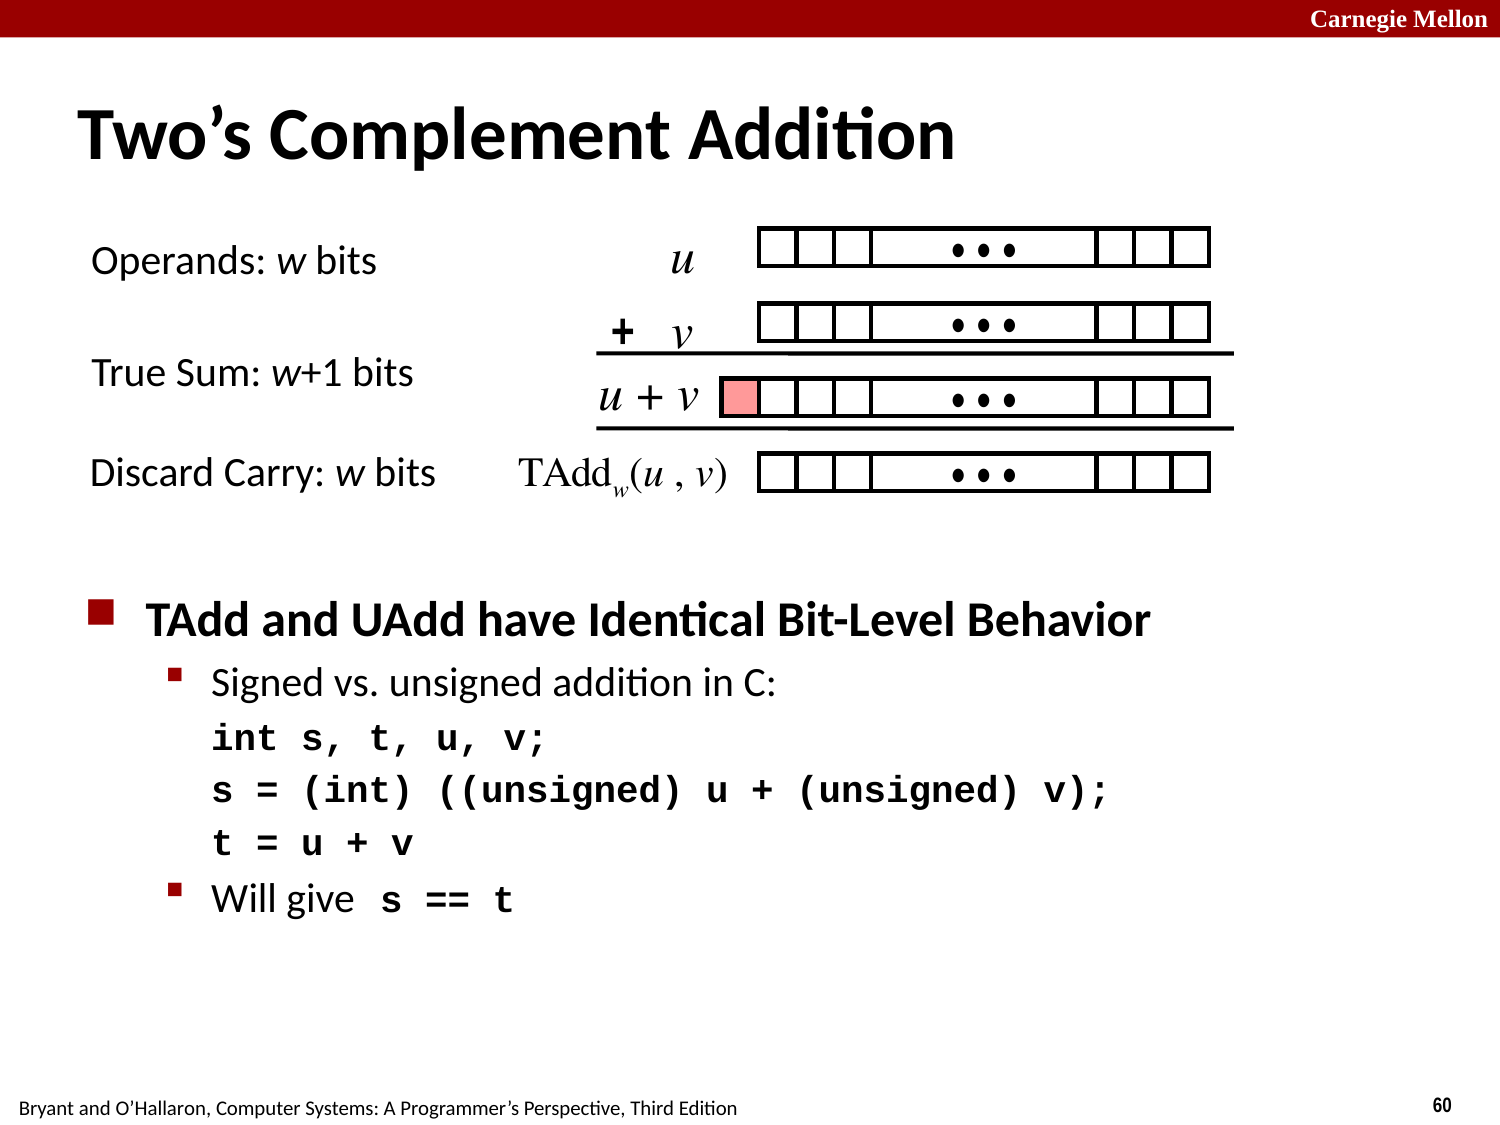

# Two’s Complement Addition
u
Operands: w bits

• • •

+
v

• • •

True Sum: w+1 bits

u + v

• • •

Discard Carry: w bits
TAddw(u , v)

• • •

TAdd and UAdd have Identical Bit-Level Behavior
Signed vs. unsigned addition in C:
	int s, t, u, v;
	s = (int) ((unsigned) u + (unsigned) v);
 	t = u + v
Will give s == t